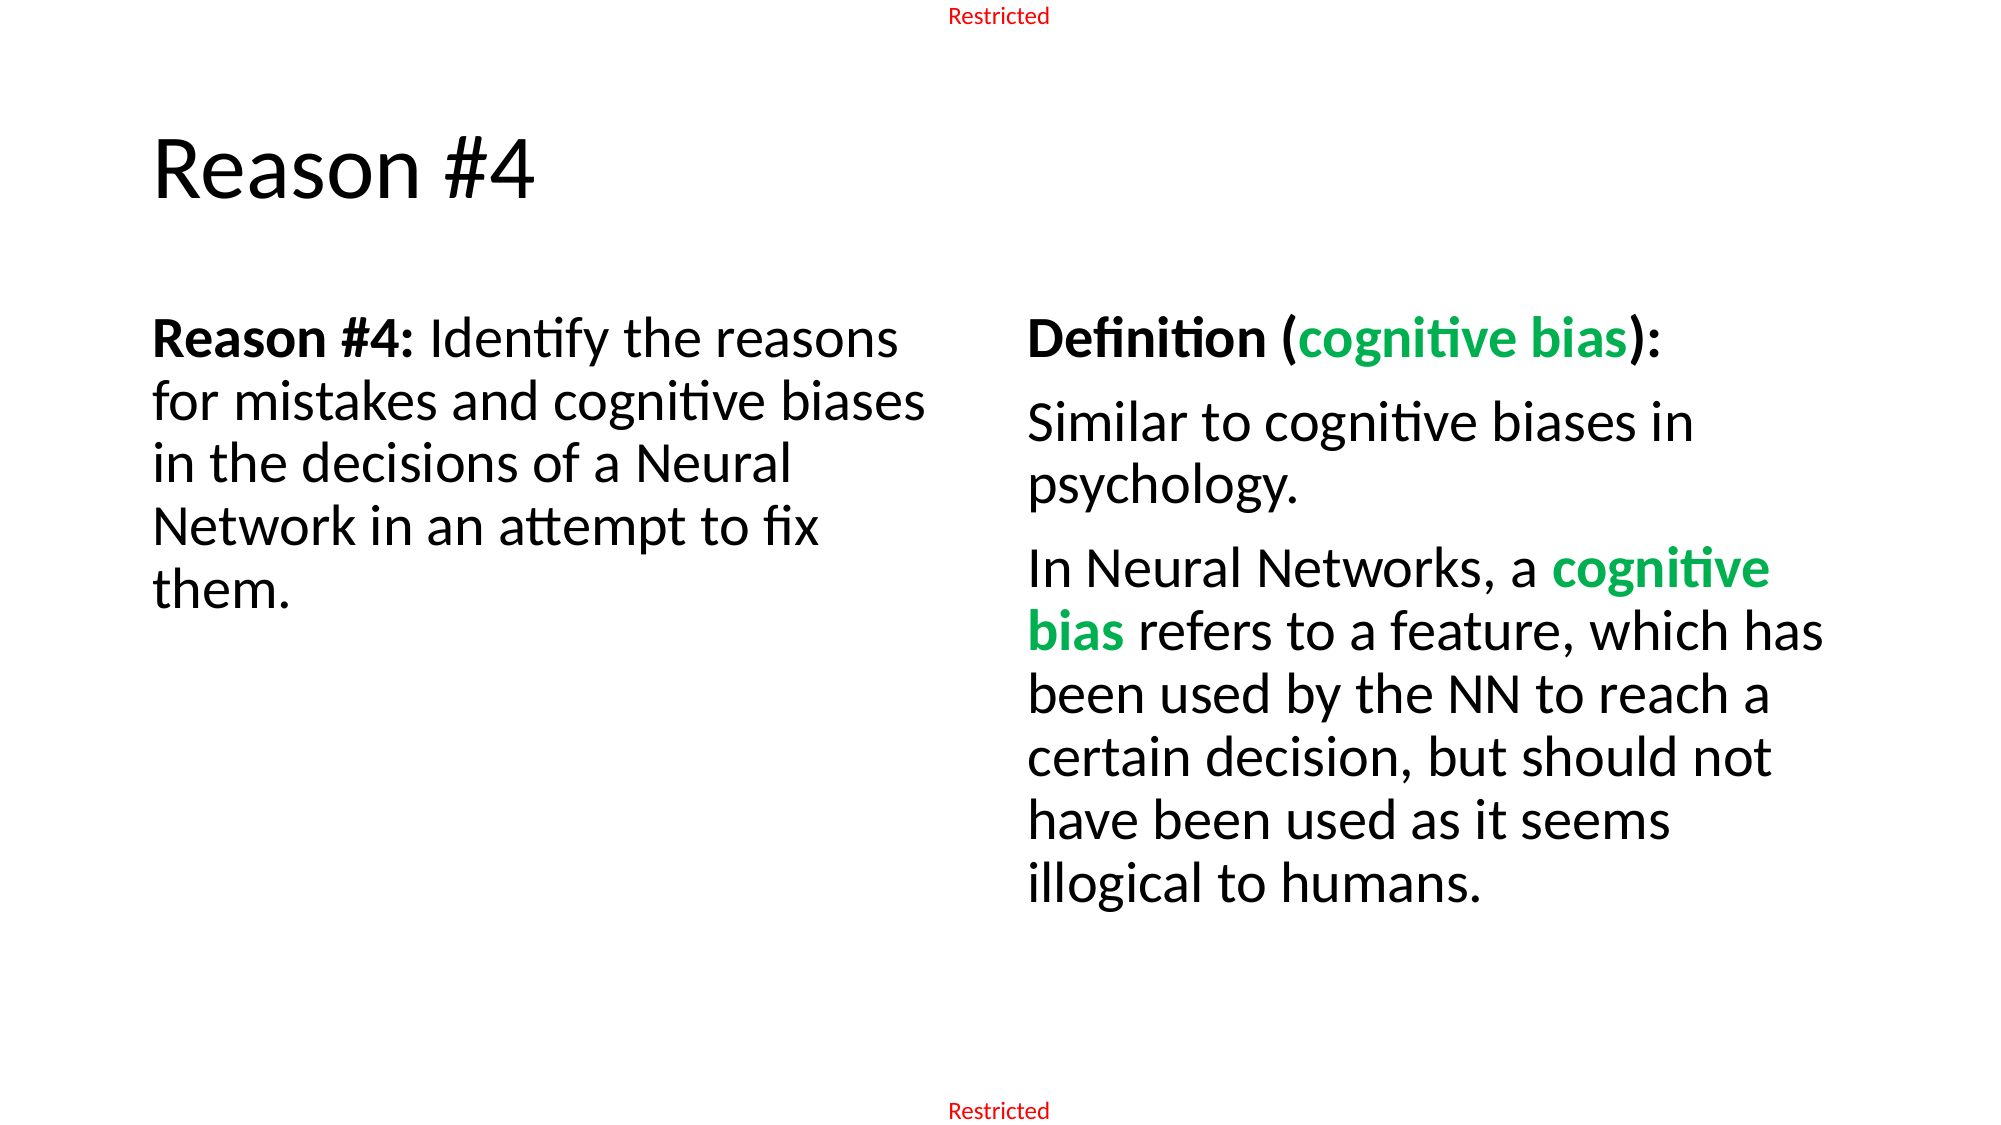

# Reason #4
Reason #4: Identify the reasons for mistakes and cognitive biases in the decisions of a Neural Network in an attempt to fix them.
Definition (cognitive bias):
Similar to cognitive biases in psychology.
In Neural Networks, a cognitive bias refers to a feature, which has been used by the NN to reach a certain decision, but should not have been used as it seems illogical to humans.